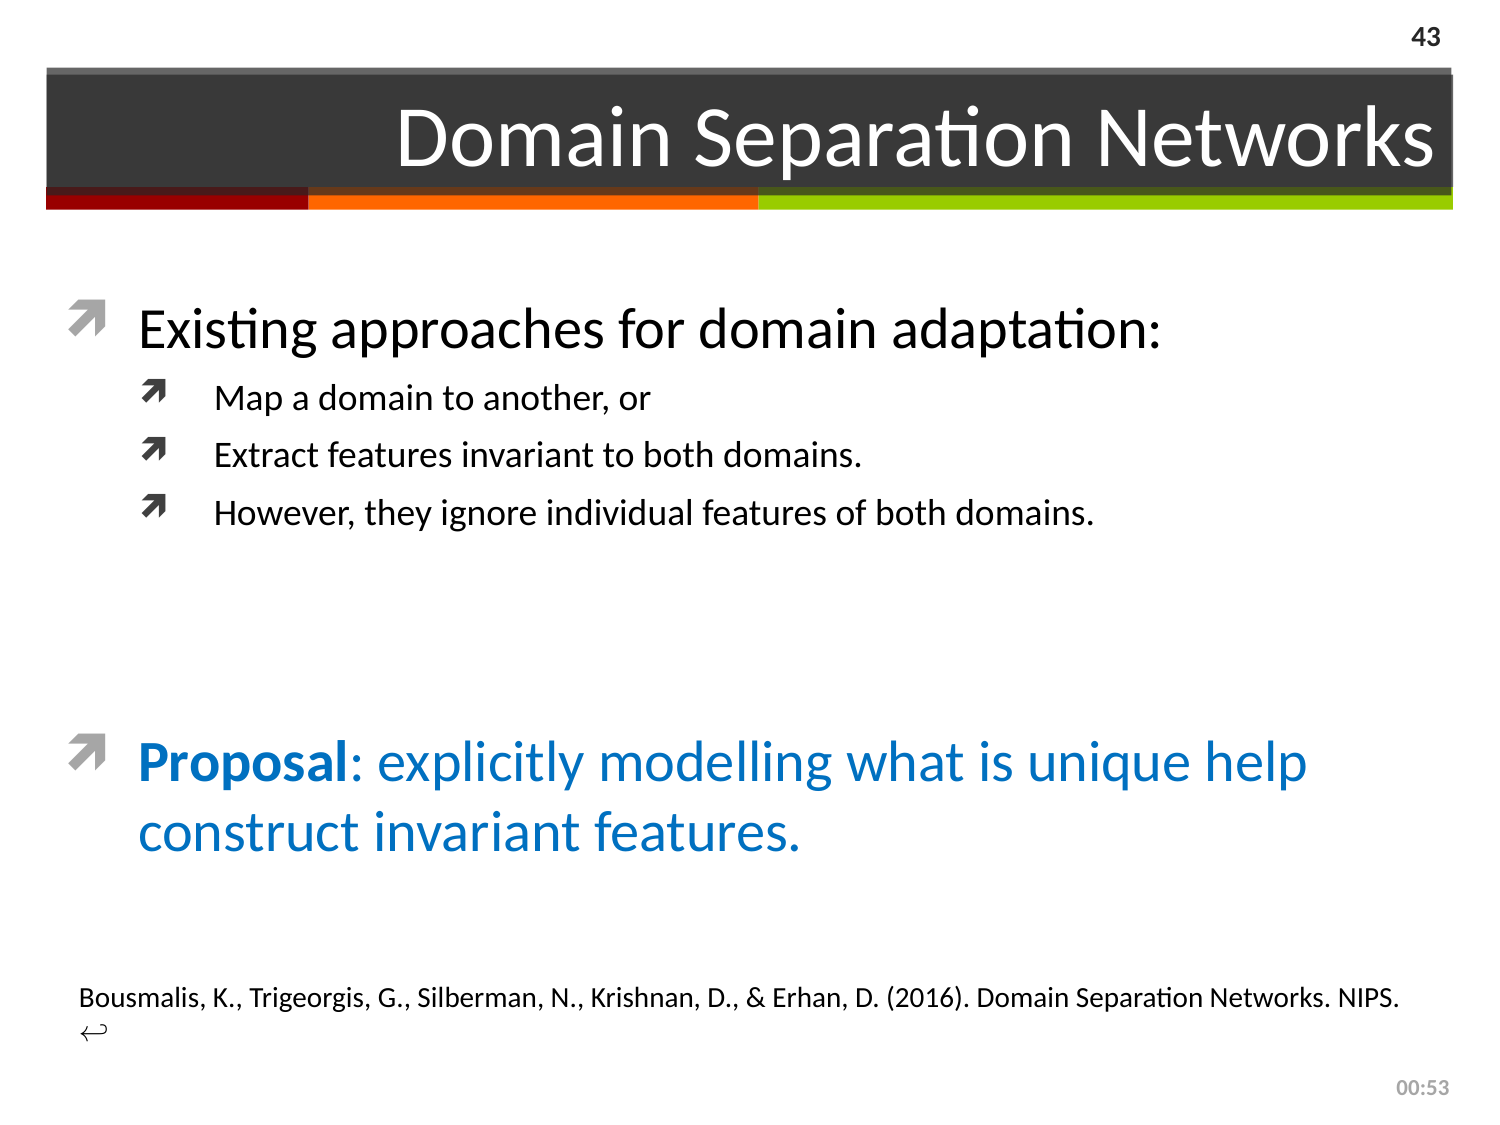

43
# Domain Separation Networks
Existing approaches for domain adaptation:
Map a domain to another, or
Extract features invariant to both domains.
However, they ignore individual features of both domains.

Proposal: explicitly modelling what is unique help construct invariant features.

Bousmalis, K., Trigeorgis, G., Silberman, N., Krishnan, D., & Erhan, D. (2016). Domain Separation Networks. NIPS. ↩︎
00:53